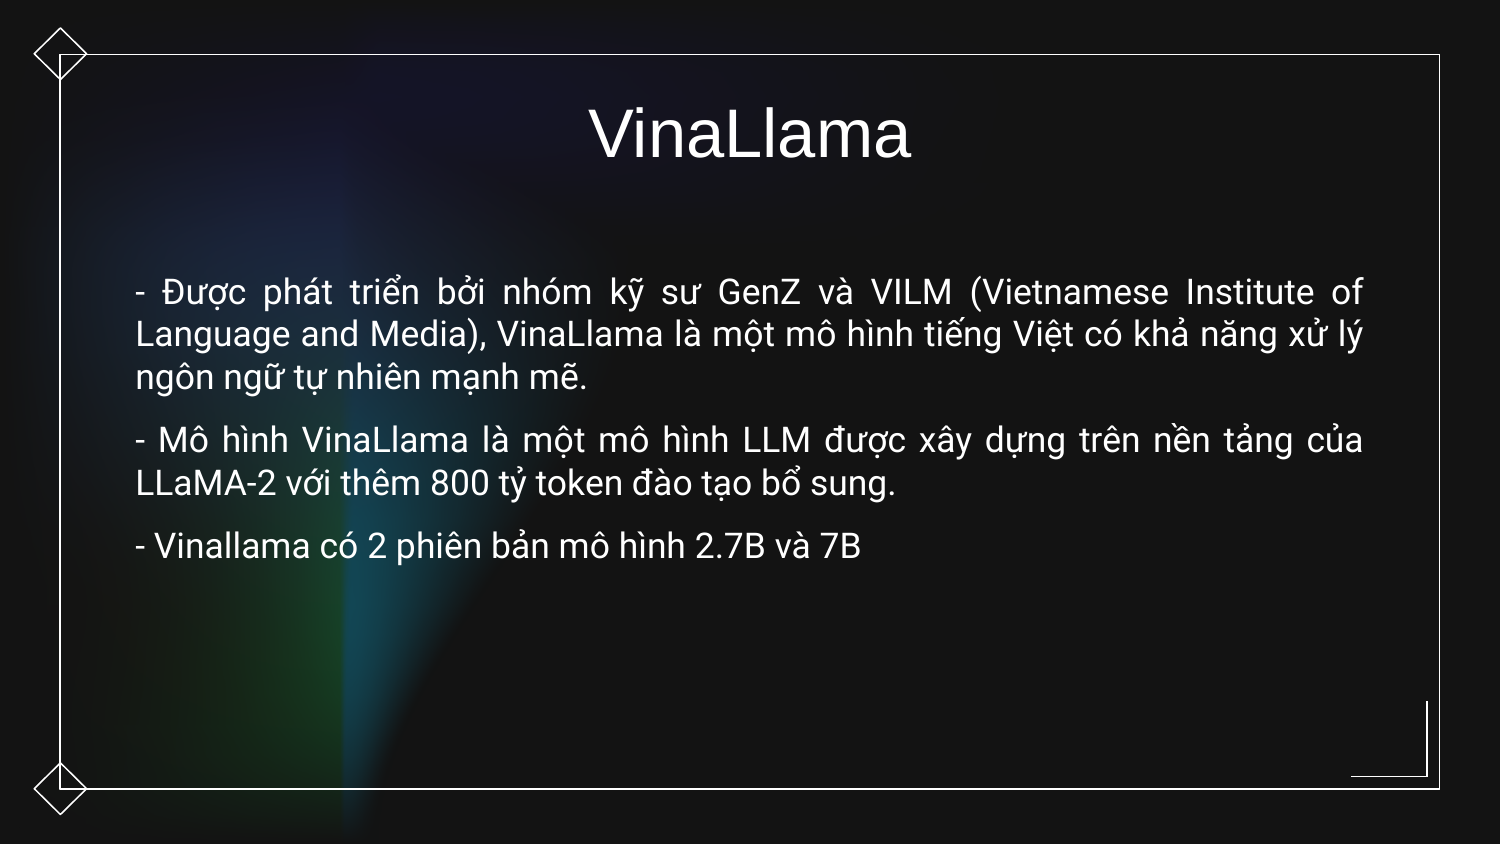

# VinaLlama
- Được phát triển bởi nhóm kỹ sư GenZ và VILM (Vietnamese Institute of Language and Media), VinaLlama là một mô hình tiếng Việt có khả năng xử lý ngôn ngữ tự nhiên mạnh mẽ.
- Mô hình VinaLlama là một mô hình LLM được xây dựng trên nền tảng của LLaMA-2 với thêm 800 tỷ token đào tạo bổ sung.
- Vinallama có 2 phiên bản mô hình 2.7B và 7B